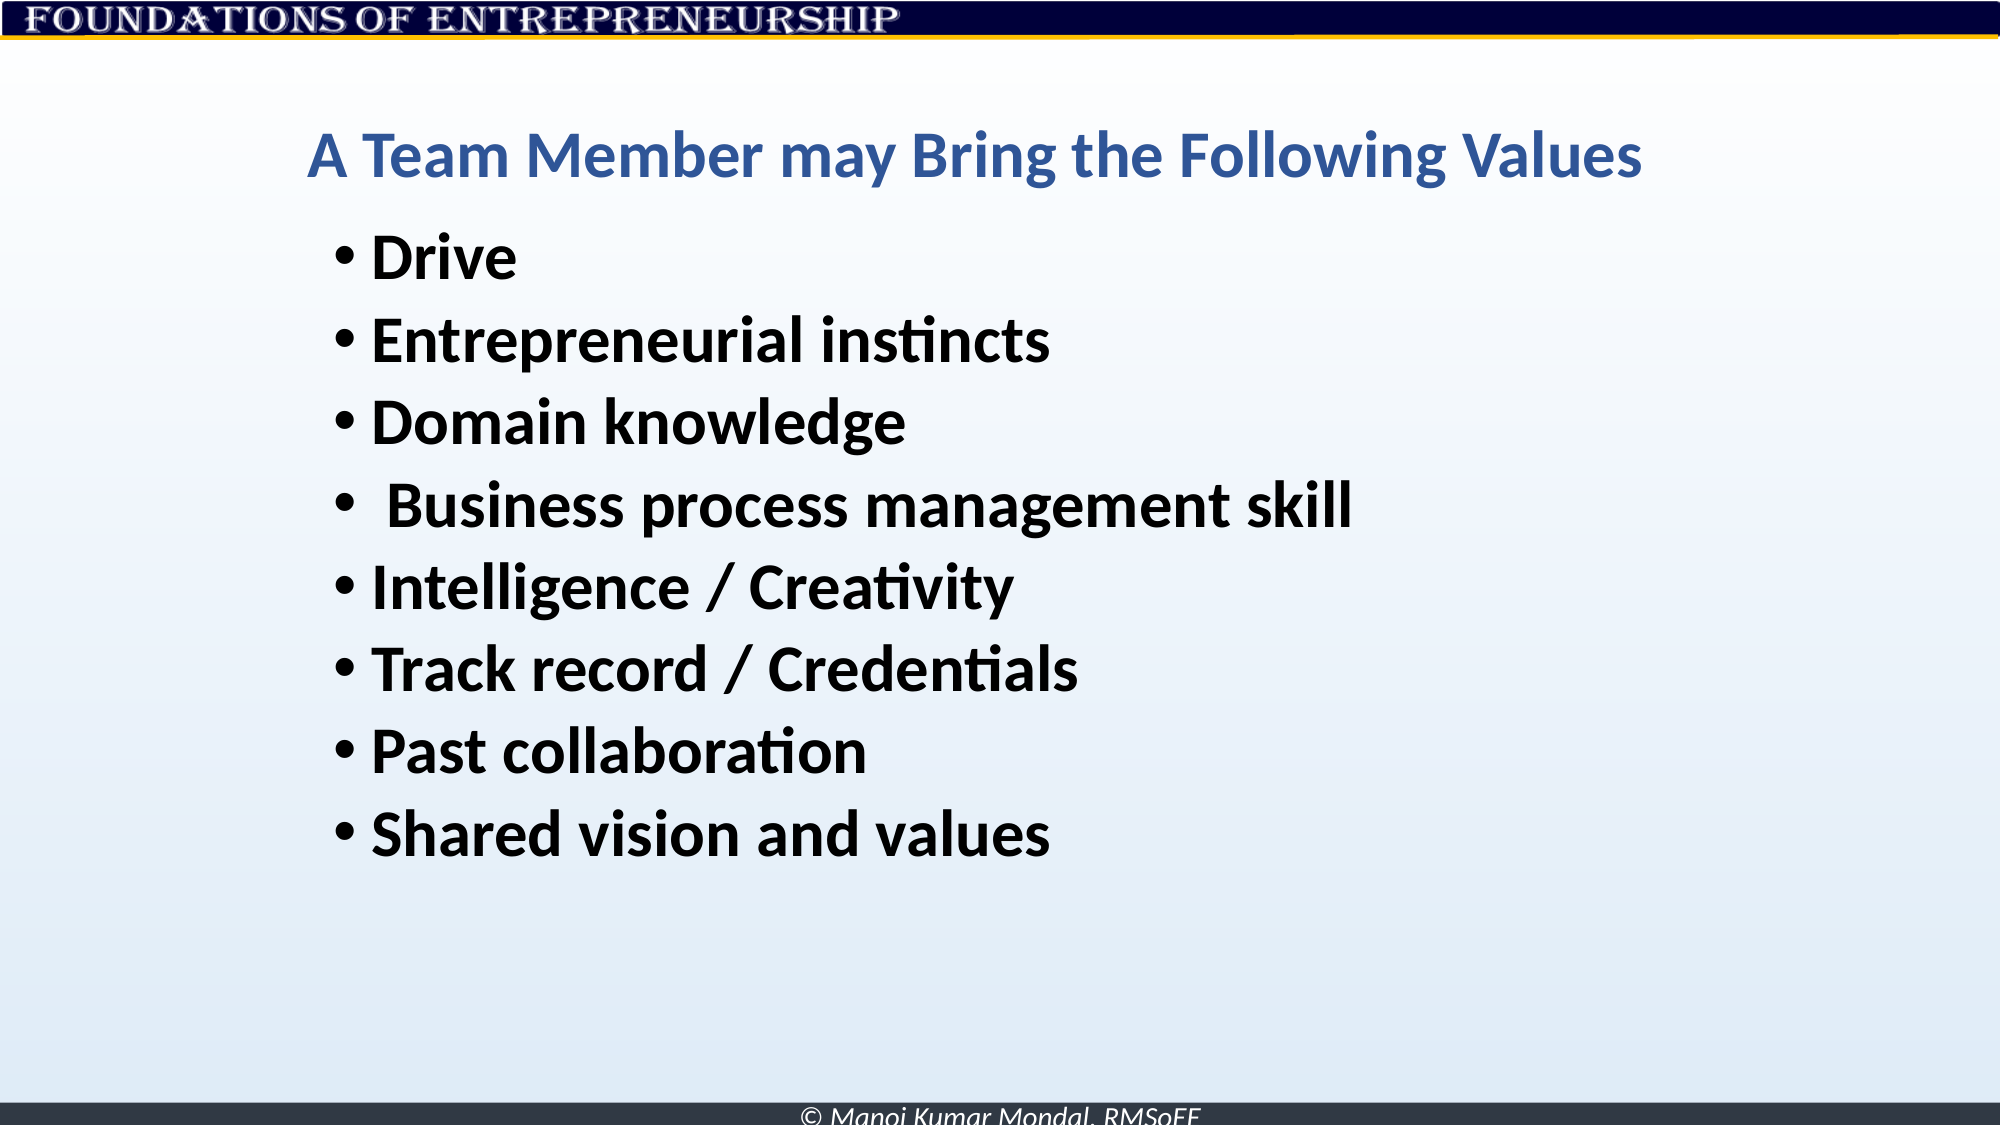

# A Team Member may Bring the Following Values
Drive
Entrepreneurial instincts
Domain knowledge
 Business process management skill
Intelligence / Creativity
Track record / Credentials
Past collaboration
Shared vision and values